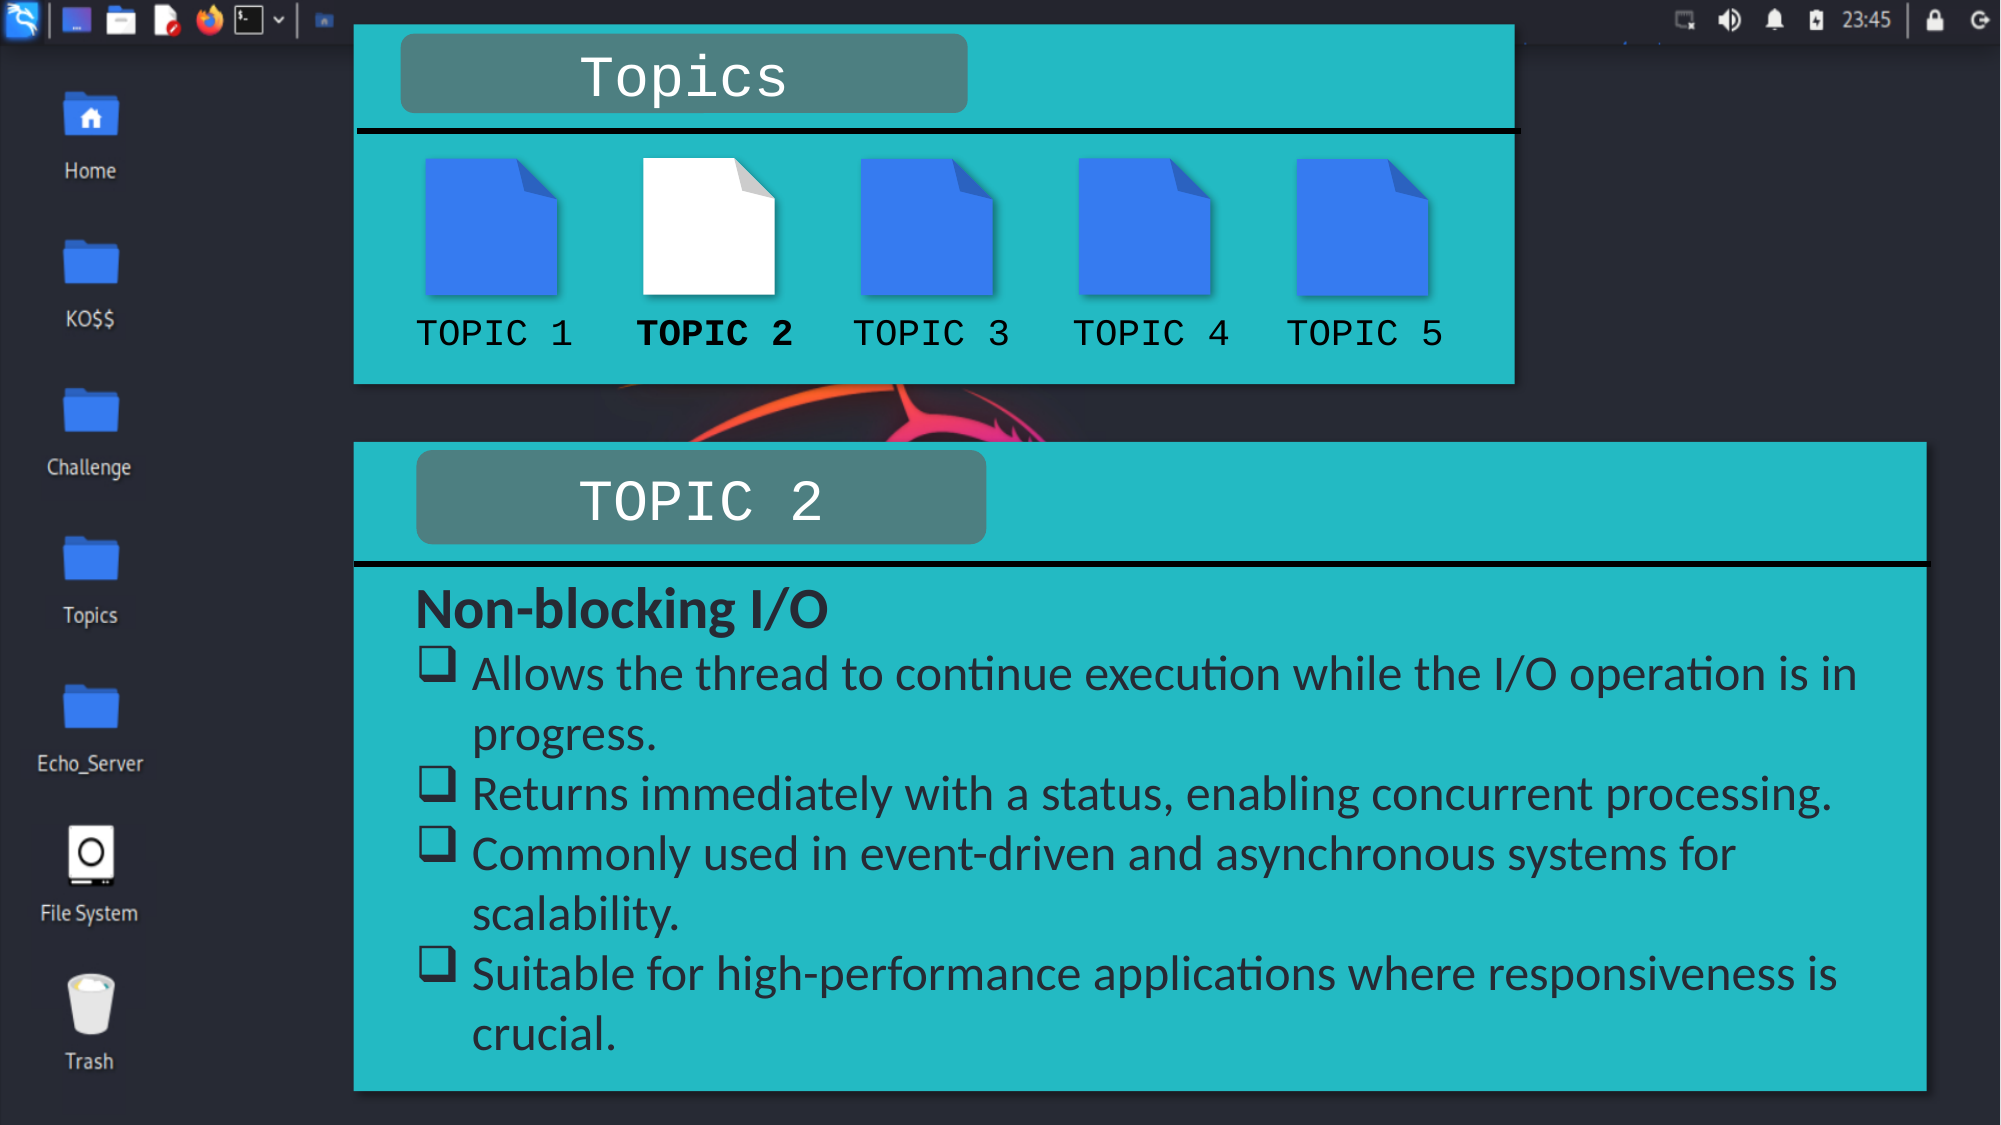

Topics

TOPIC 1
TOPIC 2
TOPIC 3
TOPIC 4
TOPIC 5

TOPIC 2
Non-blocking I/O
Allows the thread to continue execution while the I/O operation is in progress.
Returns immediately with a status, enabling concurrent processing.
Commonly used in event-driven and asynchronous systems for scalability.
Suitable for high-performance applications where responsiveness is crucial.